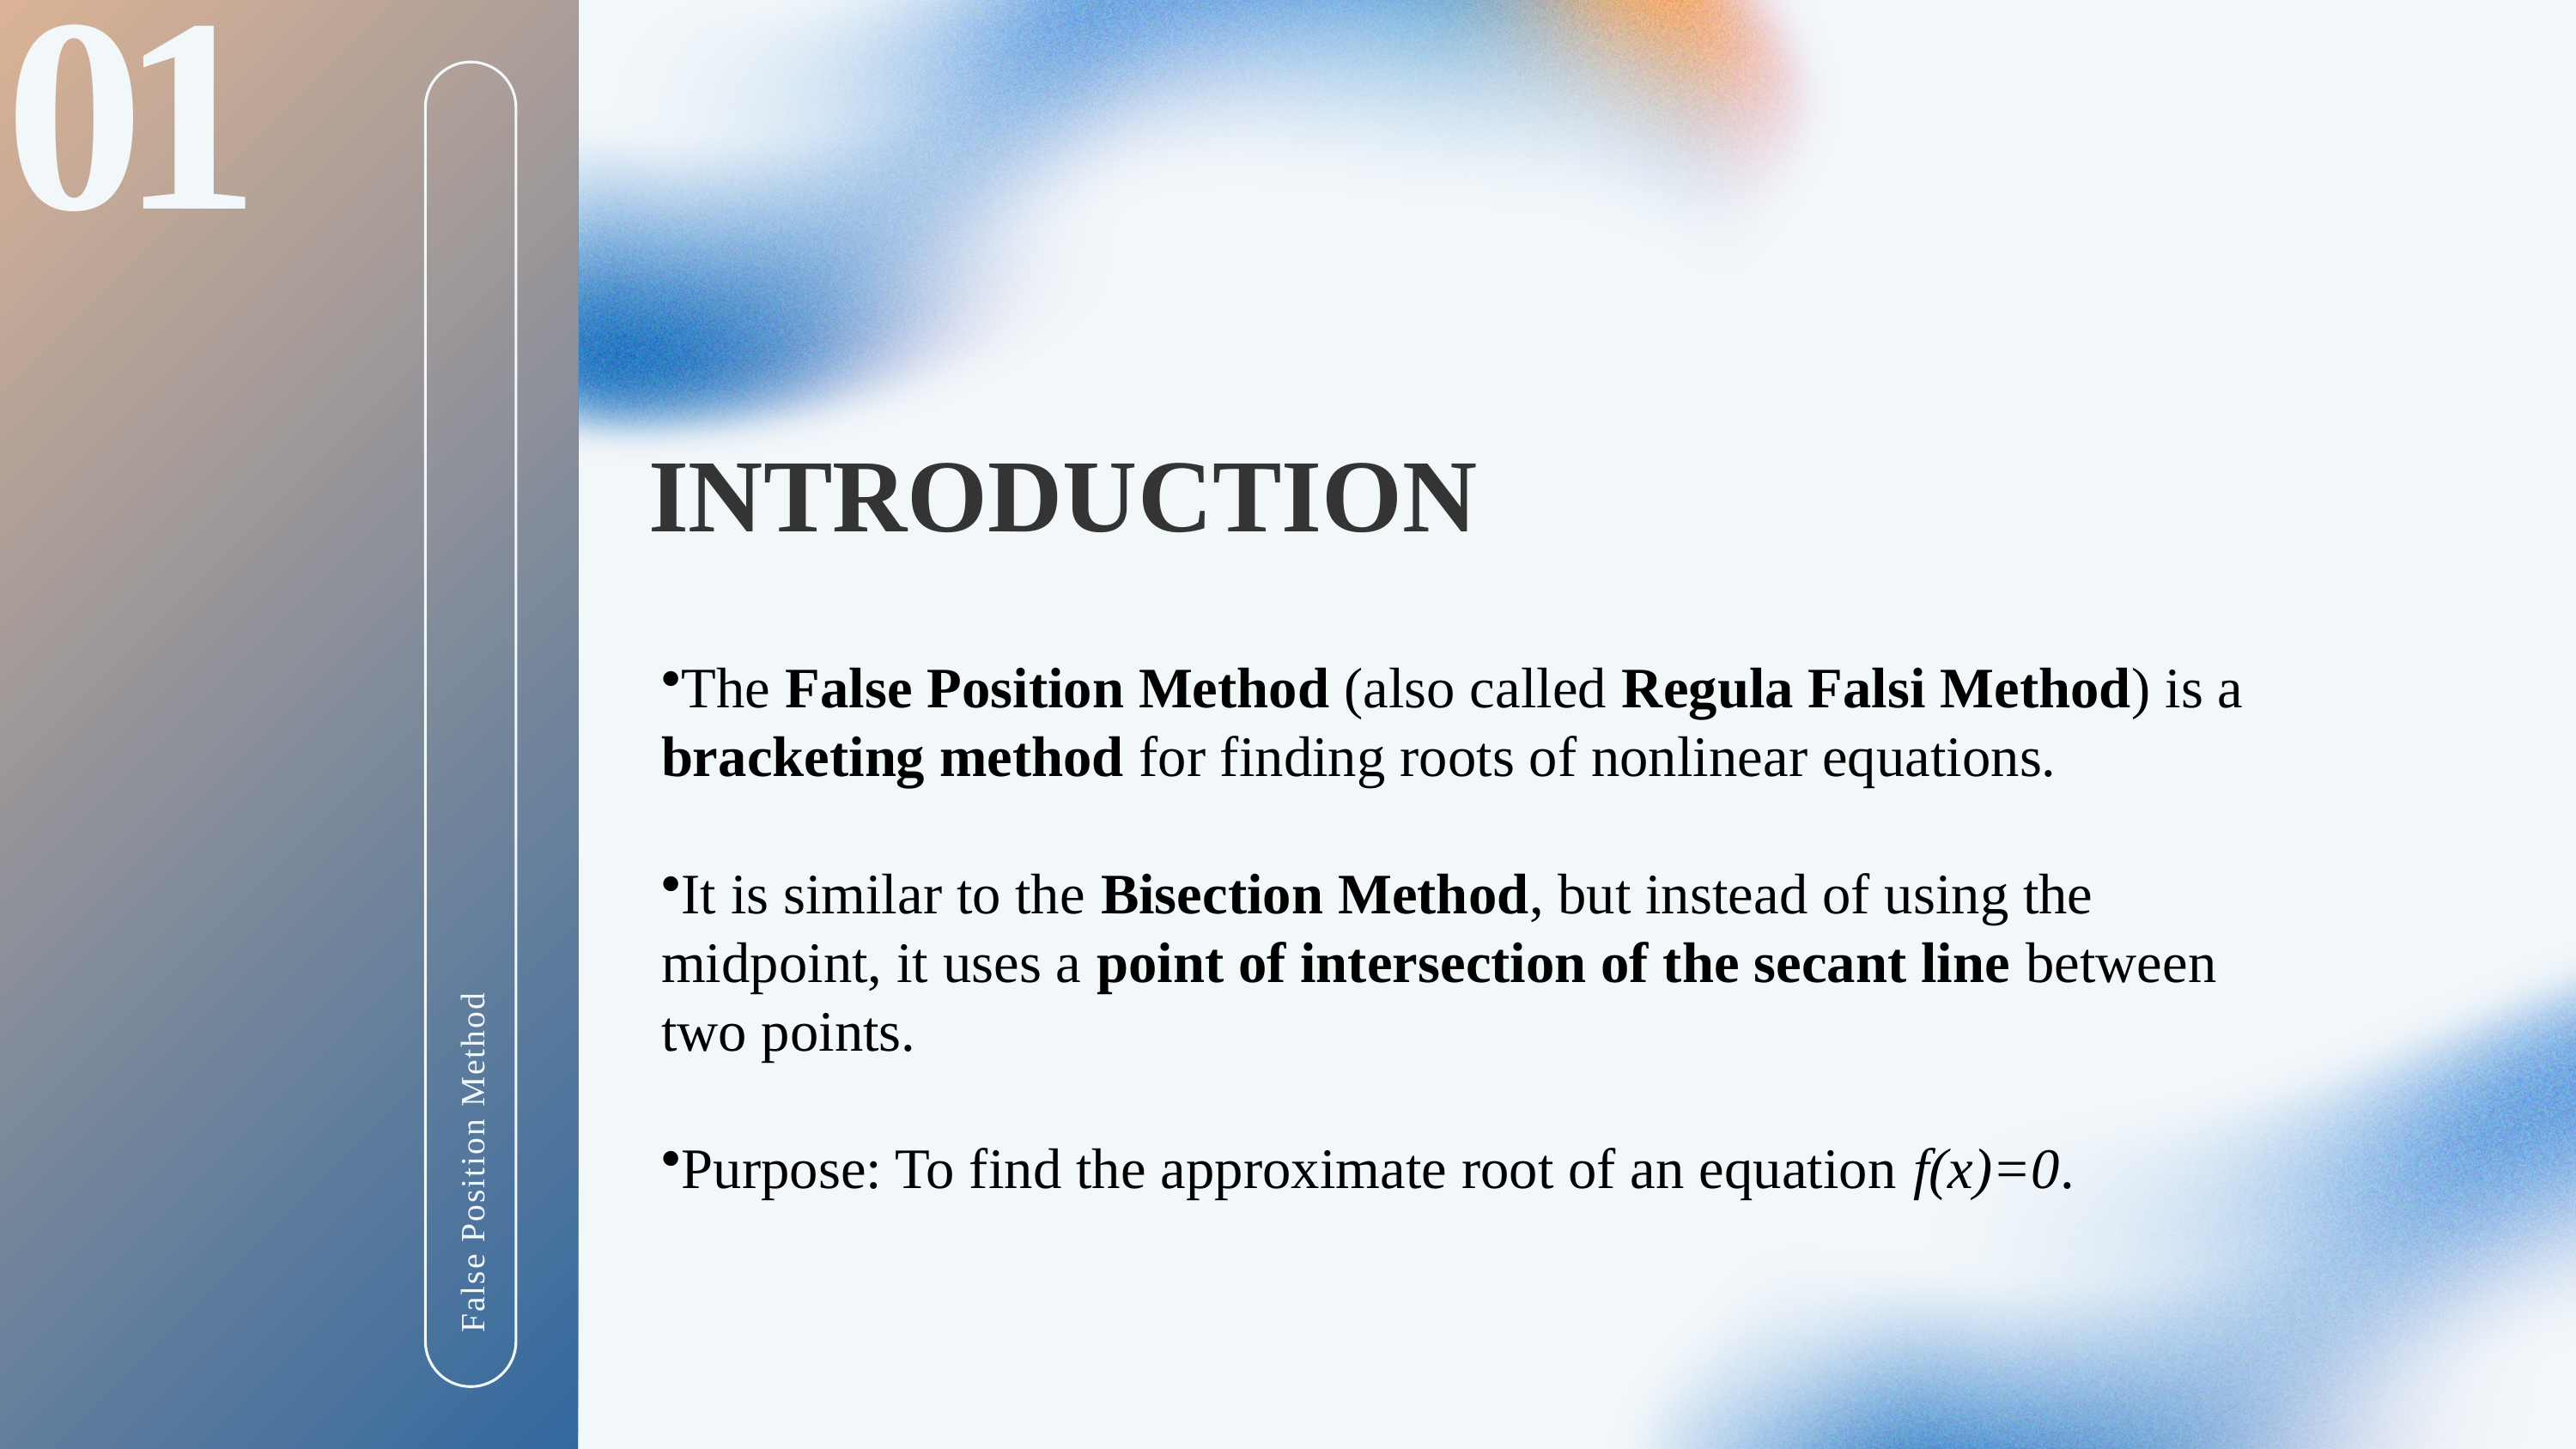

01

INTRODUCTION
The False Position Method (also called Regula Falsi Method) is a bracketing method for finding roots of nonlinear equations.

It is similar to the Bisection Method, but instead of using the midpoint, it uses a point of intersection of the secant line between two points.

Purpose: To find the approximate root of an equation f(x)=0.

False Position Method